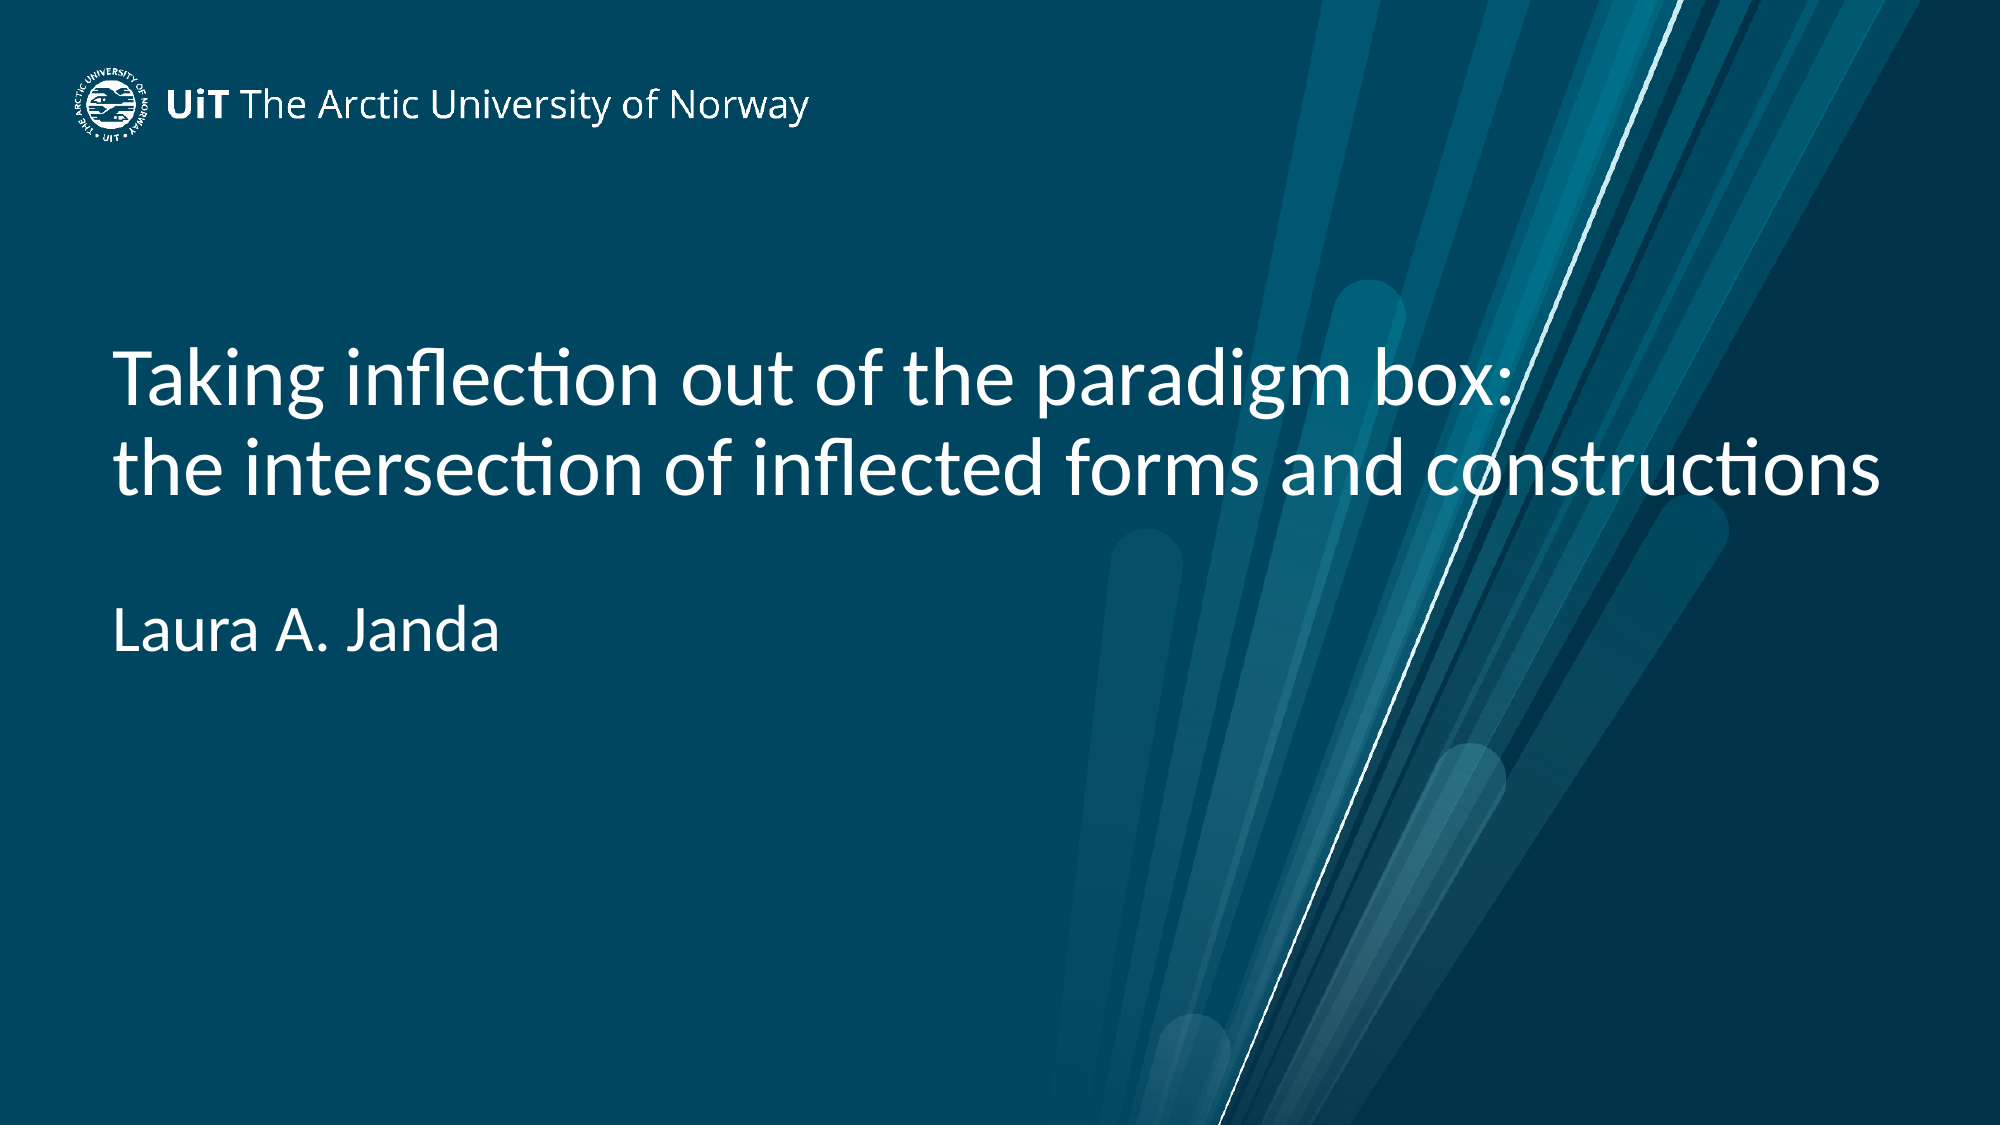

# Taking inflection out of the paradigm box: the intersection of inflected forms and constructions
Laura A. Janda